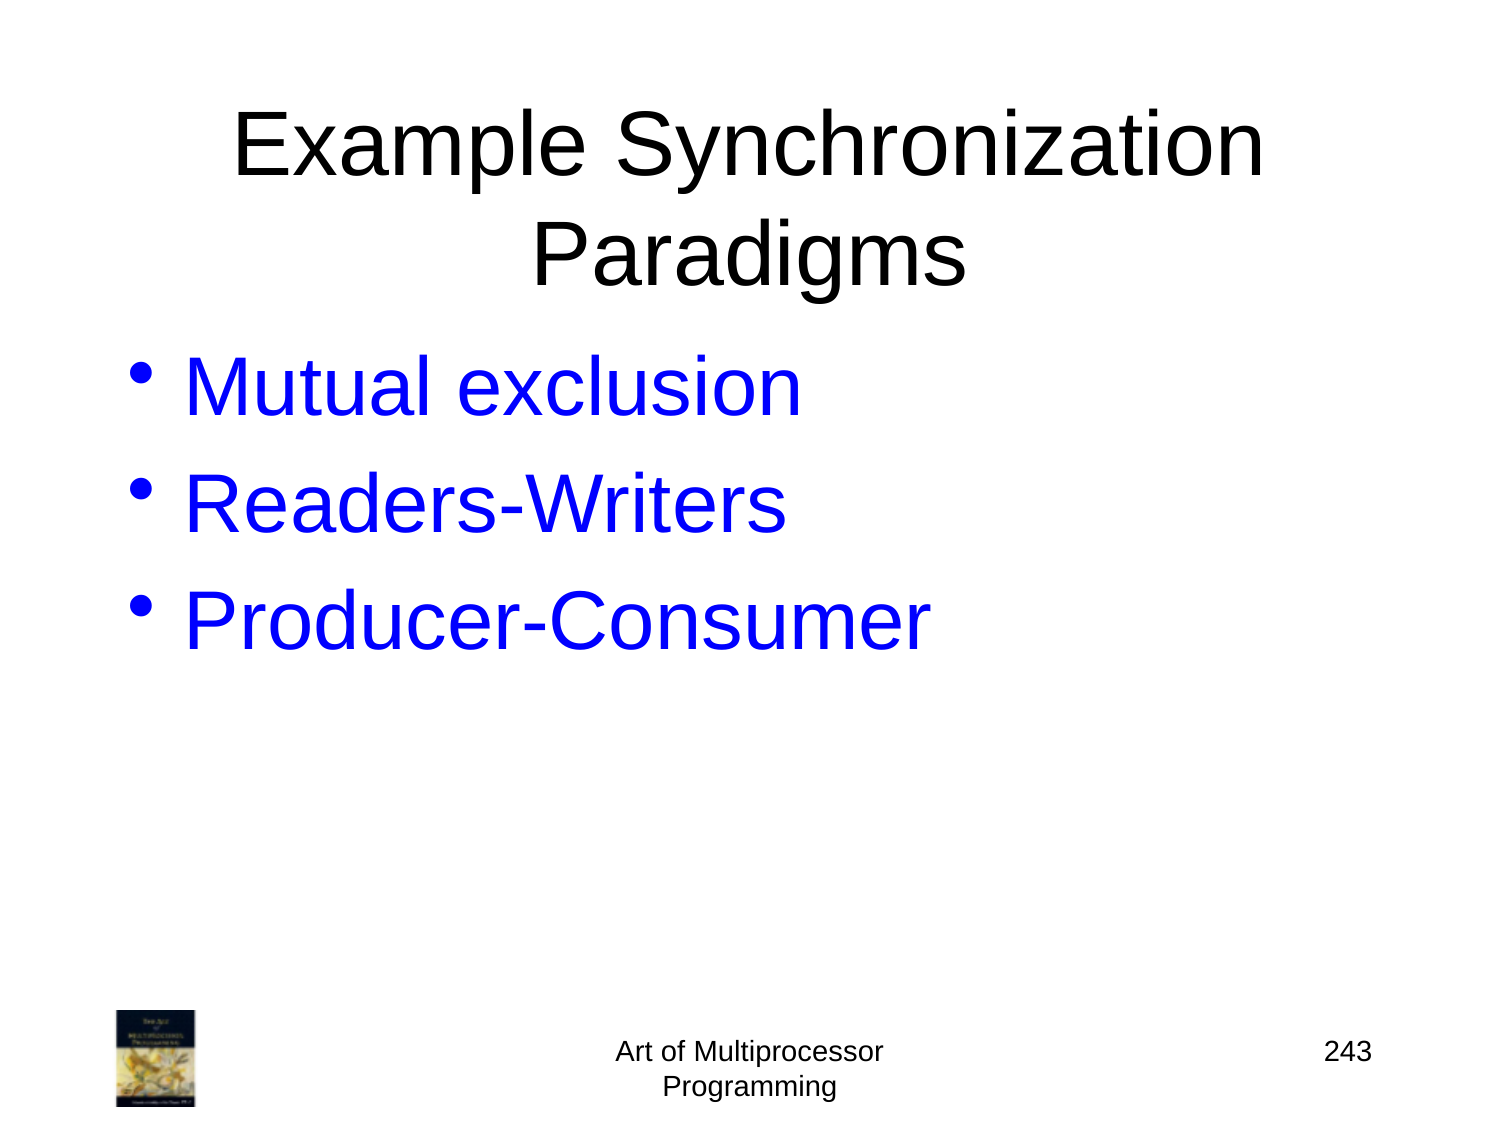

# Example Synchronization Paradigms
Mutual exclusion
Readers-Writers
Producer-Consumer
Art of Multiprocessor Programming
243